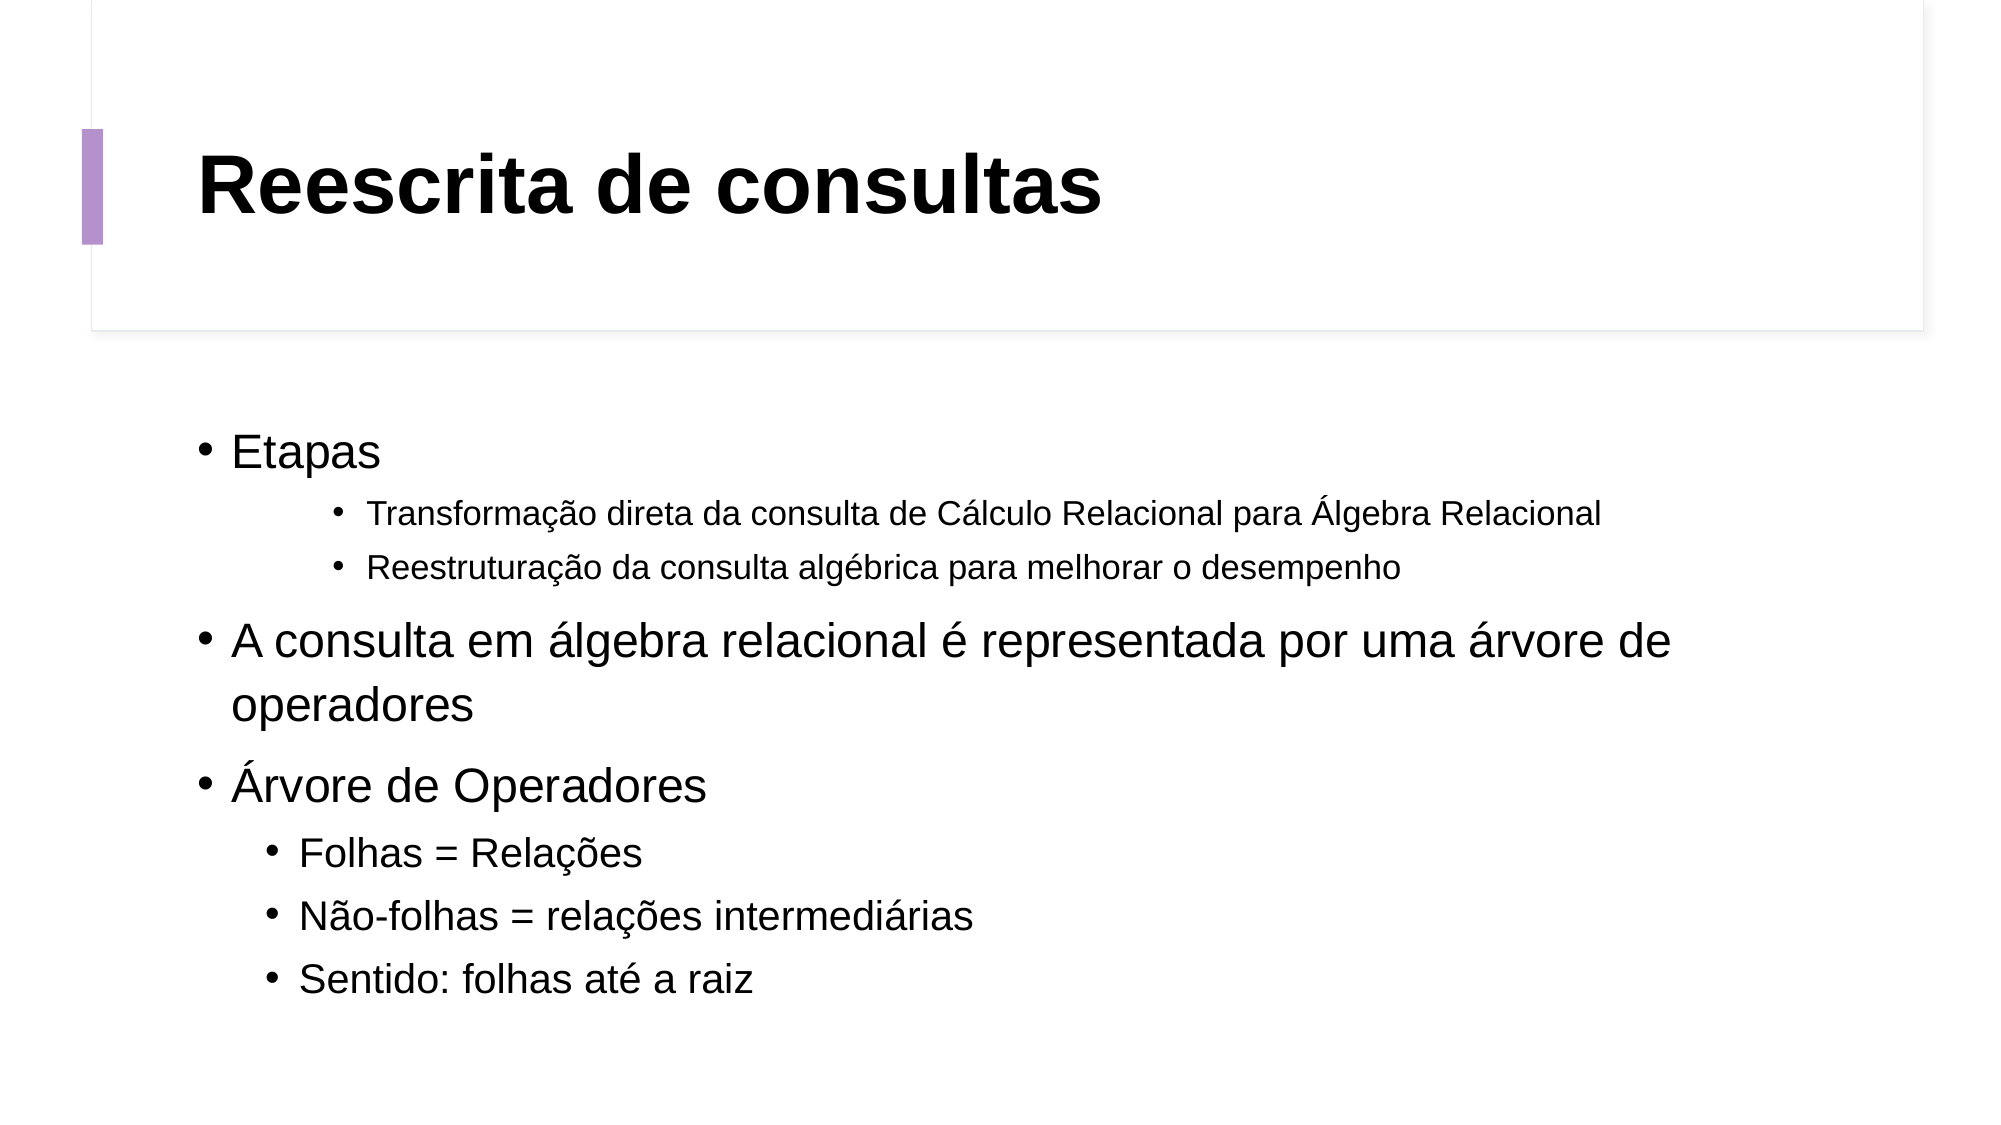

# Reescrita de consultas
Etapas
Transformação direta da consulta de Cálculo Relacional para Álgebra Relacional
Reestruturação da consulta algébrica para melhorar o desempenho
A consulta em álgebra relacional é representada por uma árvore de operadores
Árvore de Operadores
Folhas = Relações
Não-folhas = relações intermediárias
Sentido: folhas até a raiz